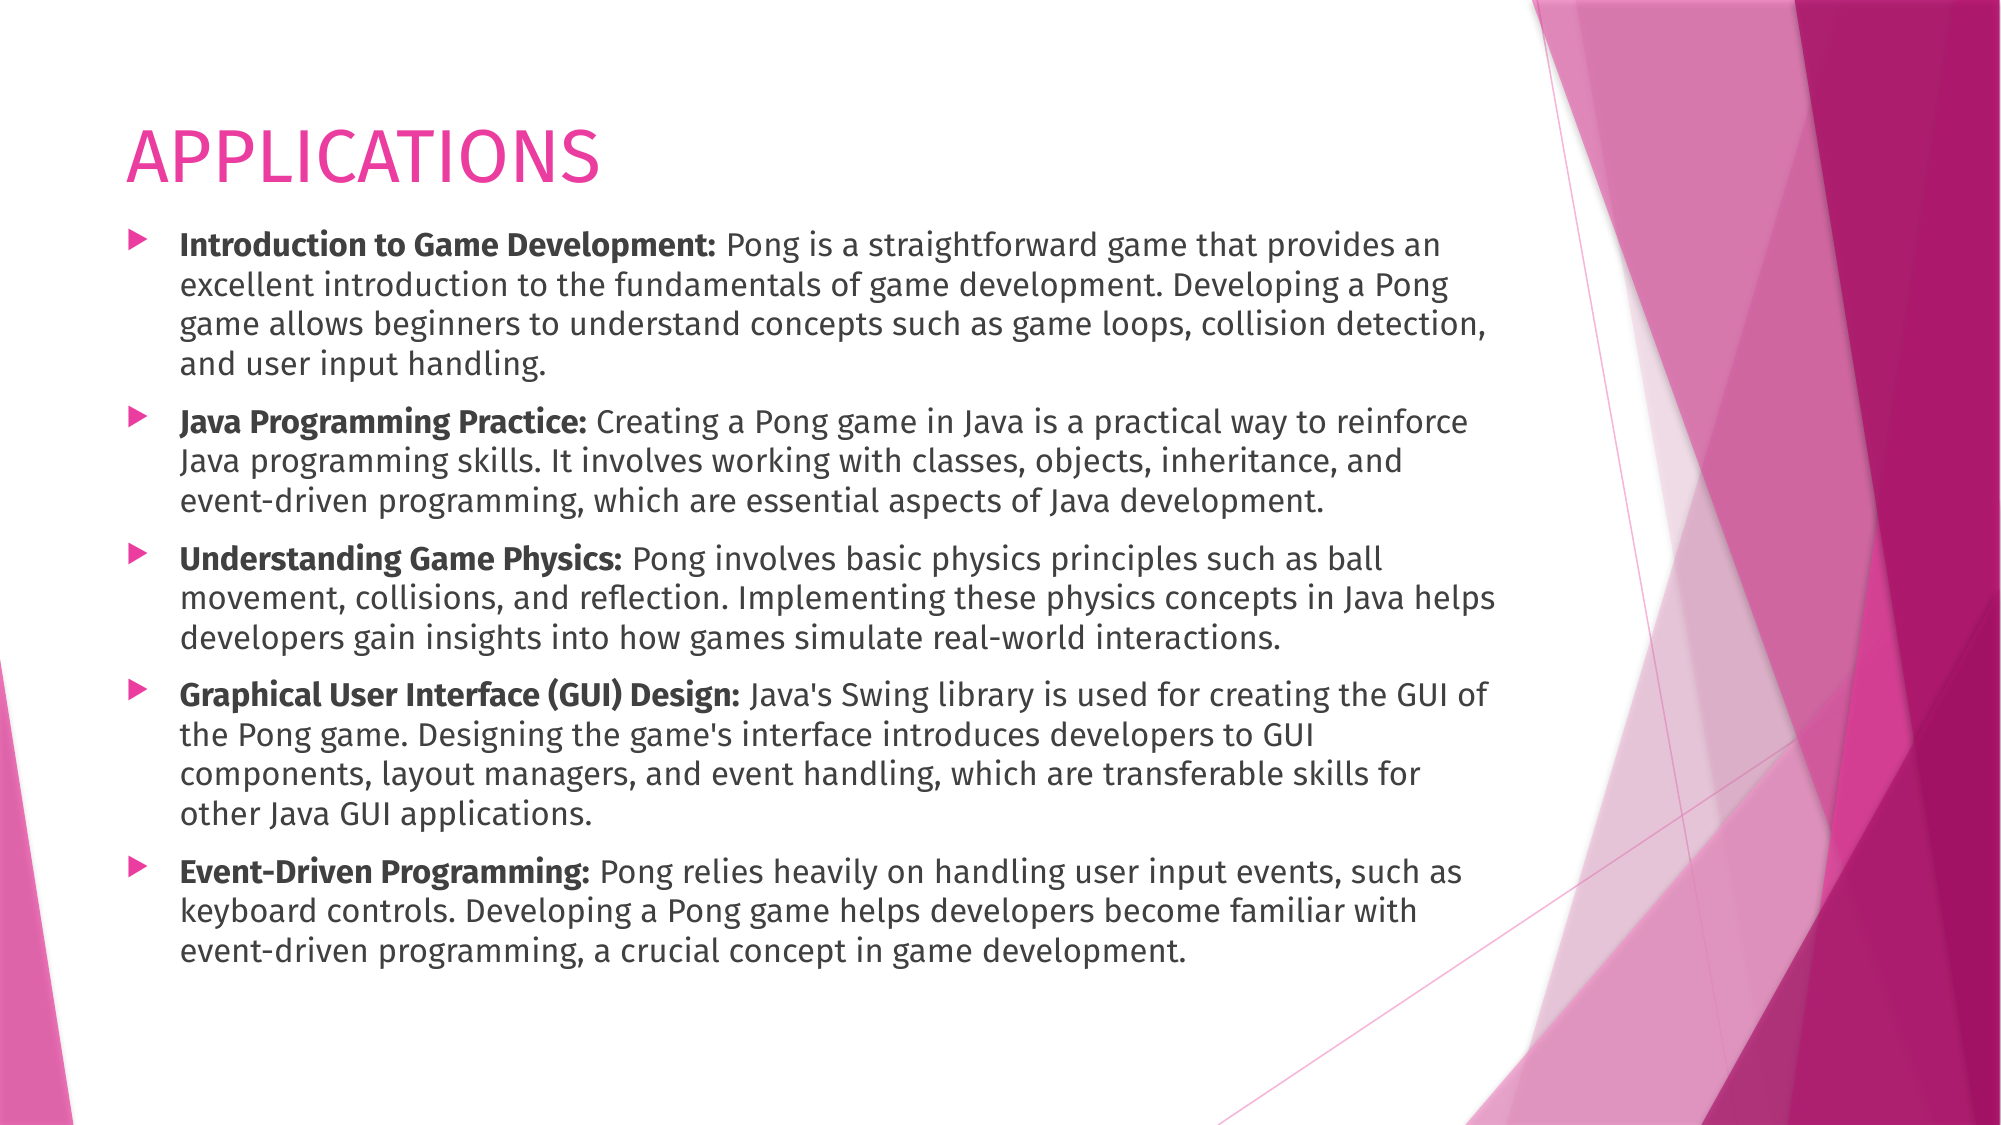

# APPLICATIONS
Introduction to Game Development: Pong is a straightforward game that provides an excellent introduction to the fundamentals of game development. Developing a Pong game allows beginners to understand concepts such as game loops, collision detection, and user input handling.
Java Programming Practice: Creating a Pong game in Java is a practical way to reinforce Java programming skills. It involves working with classes, objects, inheritance, and event-driven programming, which are essential aspects of Java development.
Understanding Game Physics: Pong involves basic physics principles such as ball movement, collisions, and reflection. Implementing these physics concepts in Java helps developers gain insights into how games simulate real-world interactions.
Graphical User Interface (GUI) Design: Java's Swing library is used for creating the GUI of the Pong game. Designing the game's interface introduces developers to GUI components, layout managers, and event handling, which are transferable skills for other Java GUI applications.
Event-Driven Programming: Pong relies heavily on handling user input events, such as keyboard controls. Developing a Pong game helps developers become familiar with event-driven programming, a crucial concept in game development.